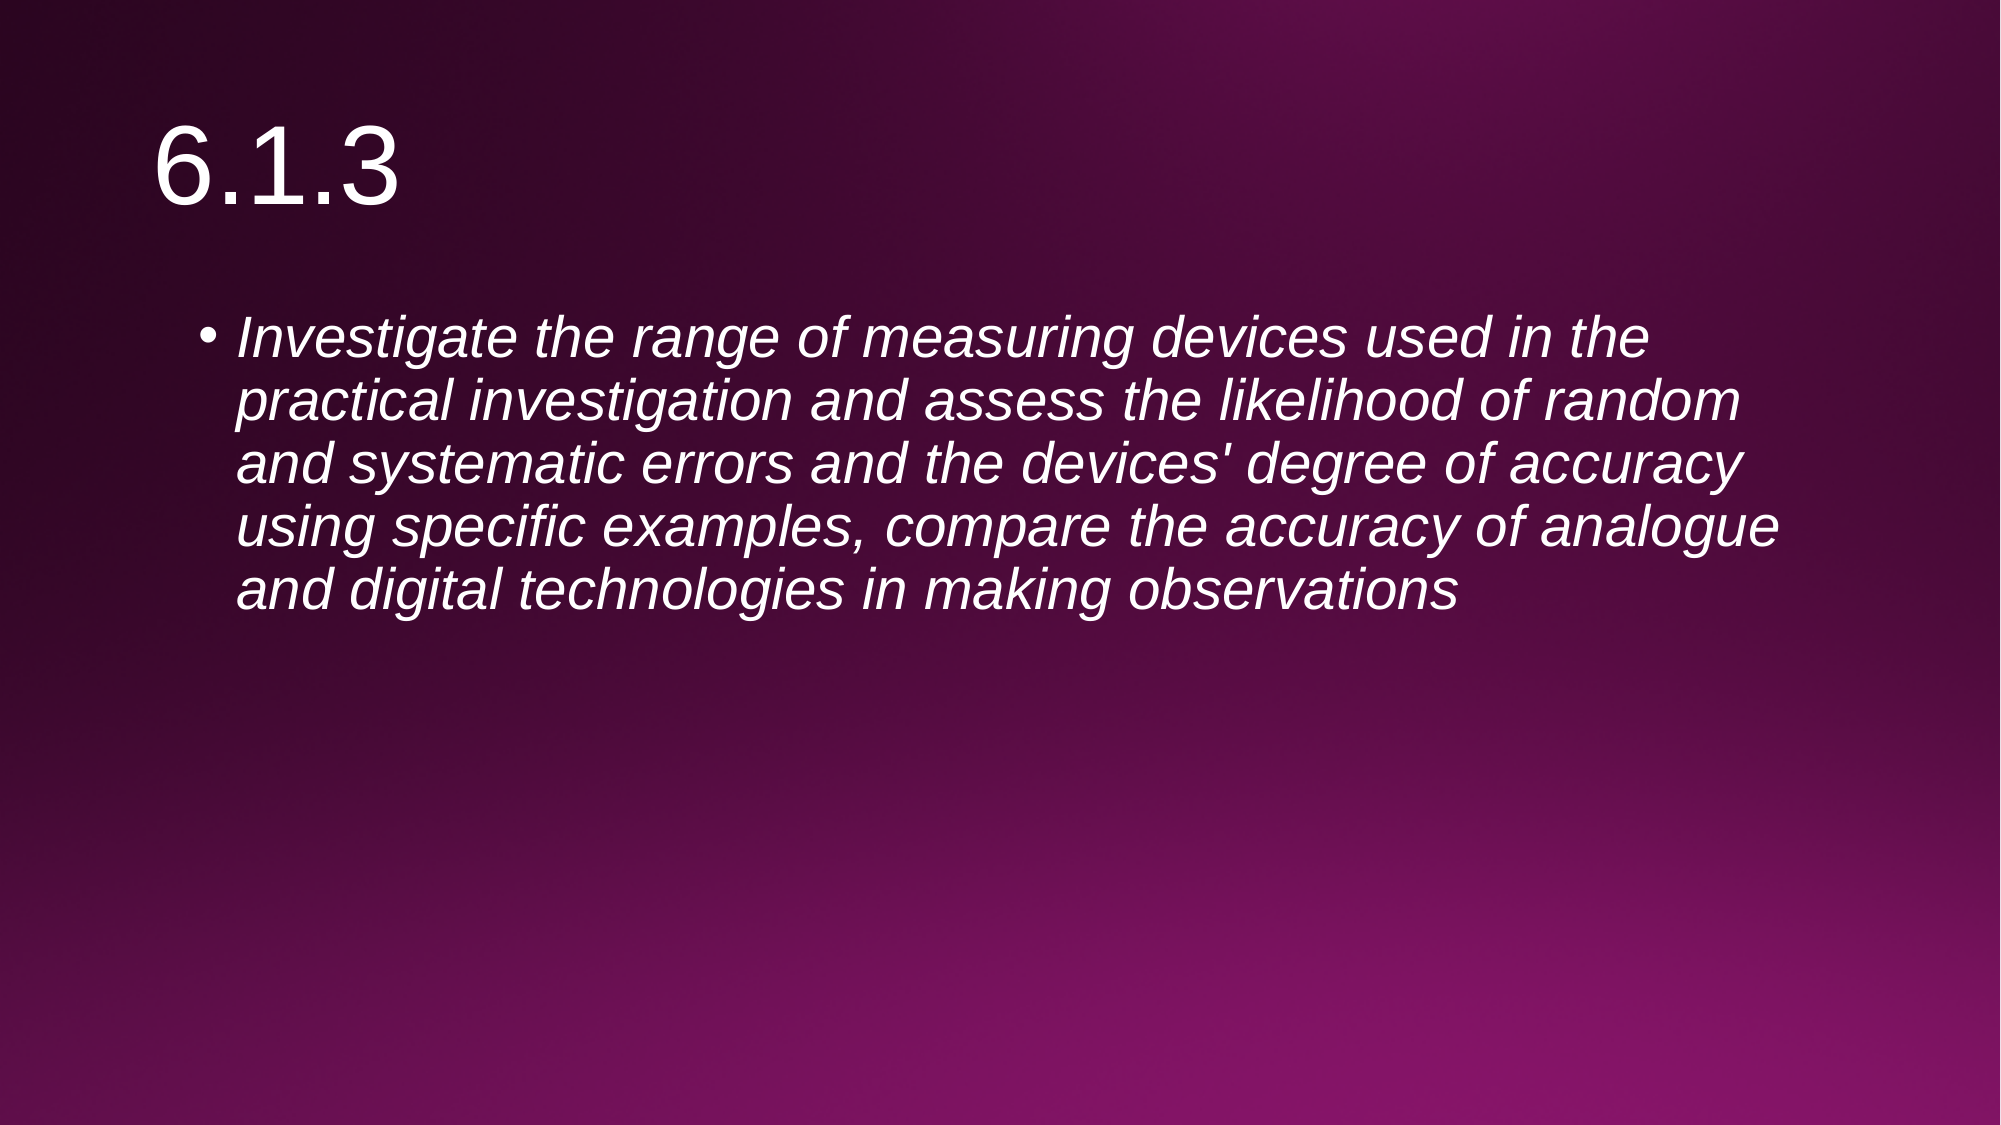

# 6.1.3
Investigate the range of measuring devices used in the practical investigation and assess the likelihood of random and systematic errors and the devices' degree of accuracy using specific examples, compare the accuracy of analogue and digital technologies in making observations